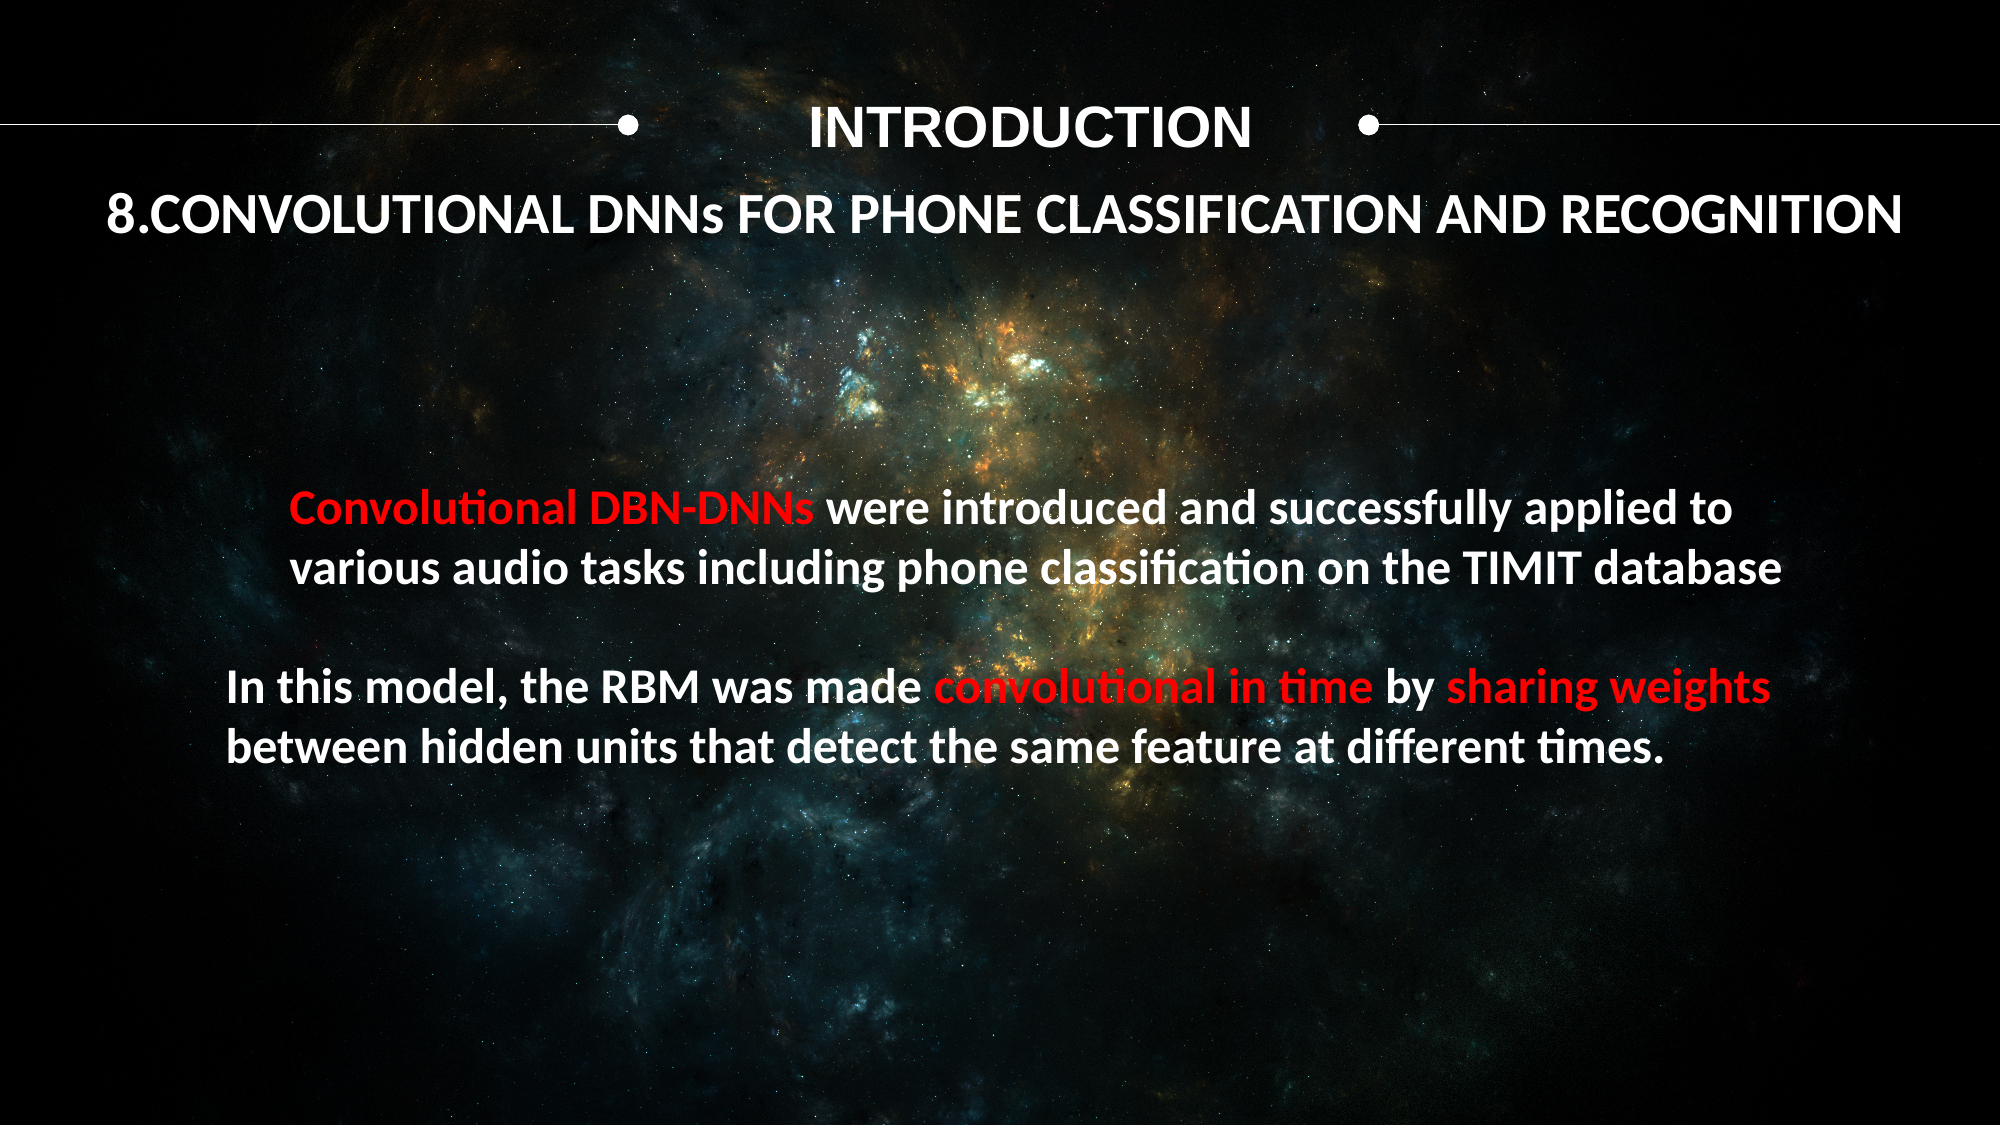

INTRODUCTION
8.CONVOLUTIONAL DNNs FOR PHONE CLASSIFICATION AND RECOGNITION
Convolutional DBN-DNNs were introduced and successfully applied to various audio tasks including phone classification on the TIMIT database
In this model, the RBM was made convolutional in time by sharing weights between hidden units that detect the same feature at different times.